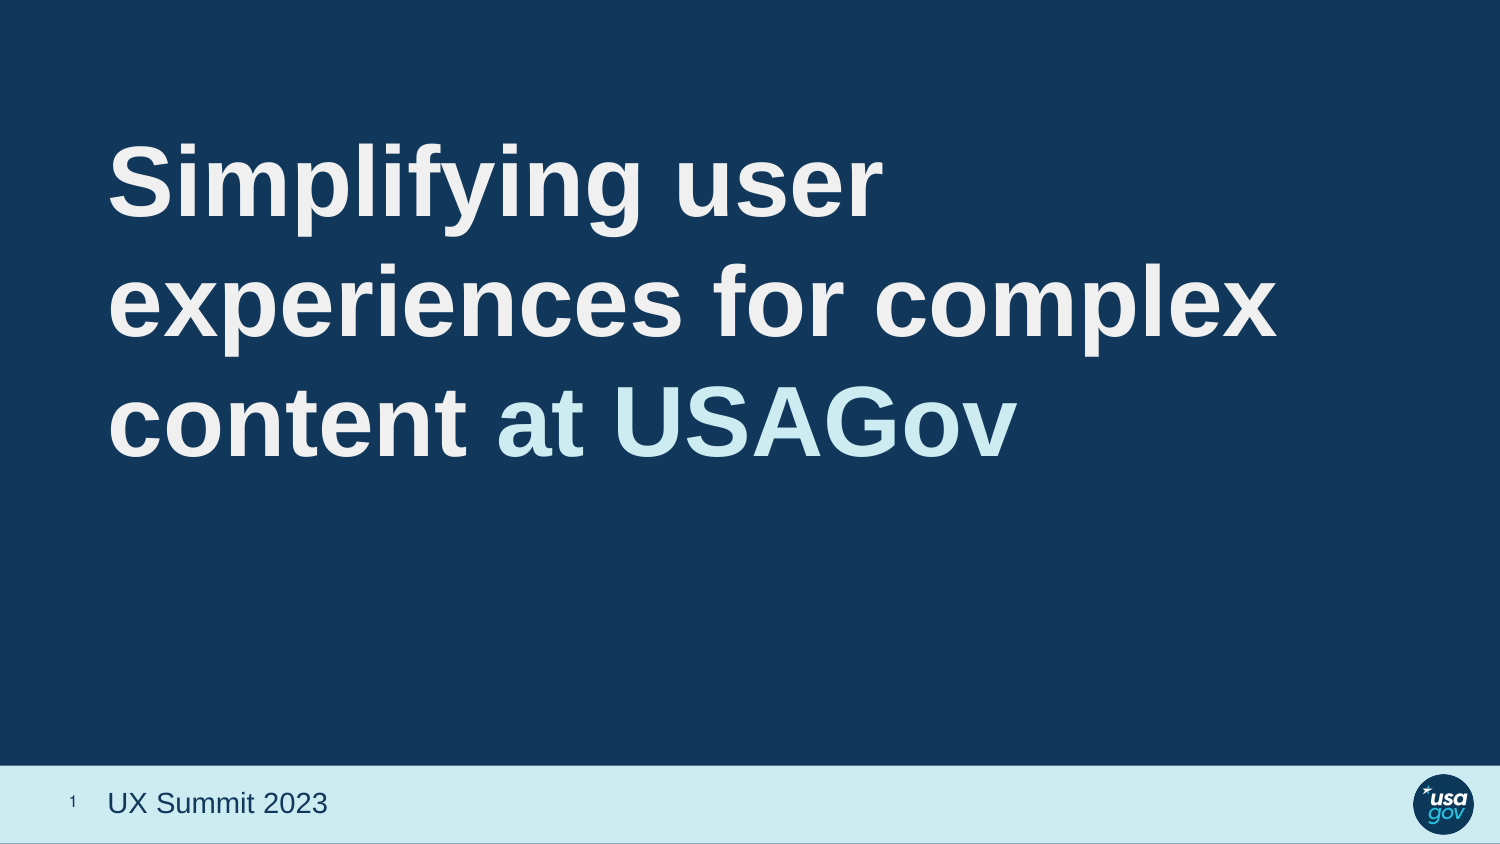

Simplifying User Experiences at USA Gov
Simplifying user experiences for complex content at USAGov

1